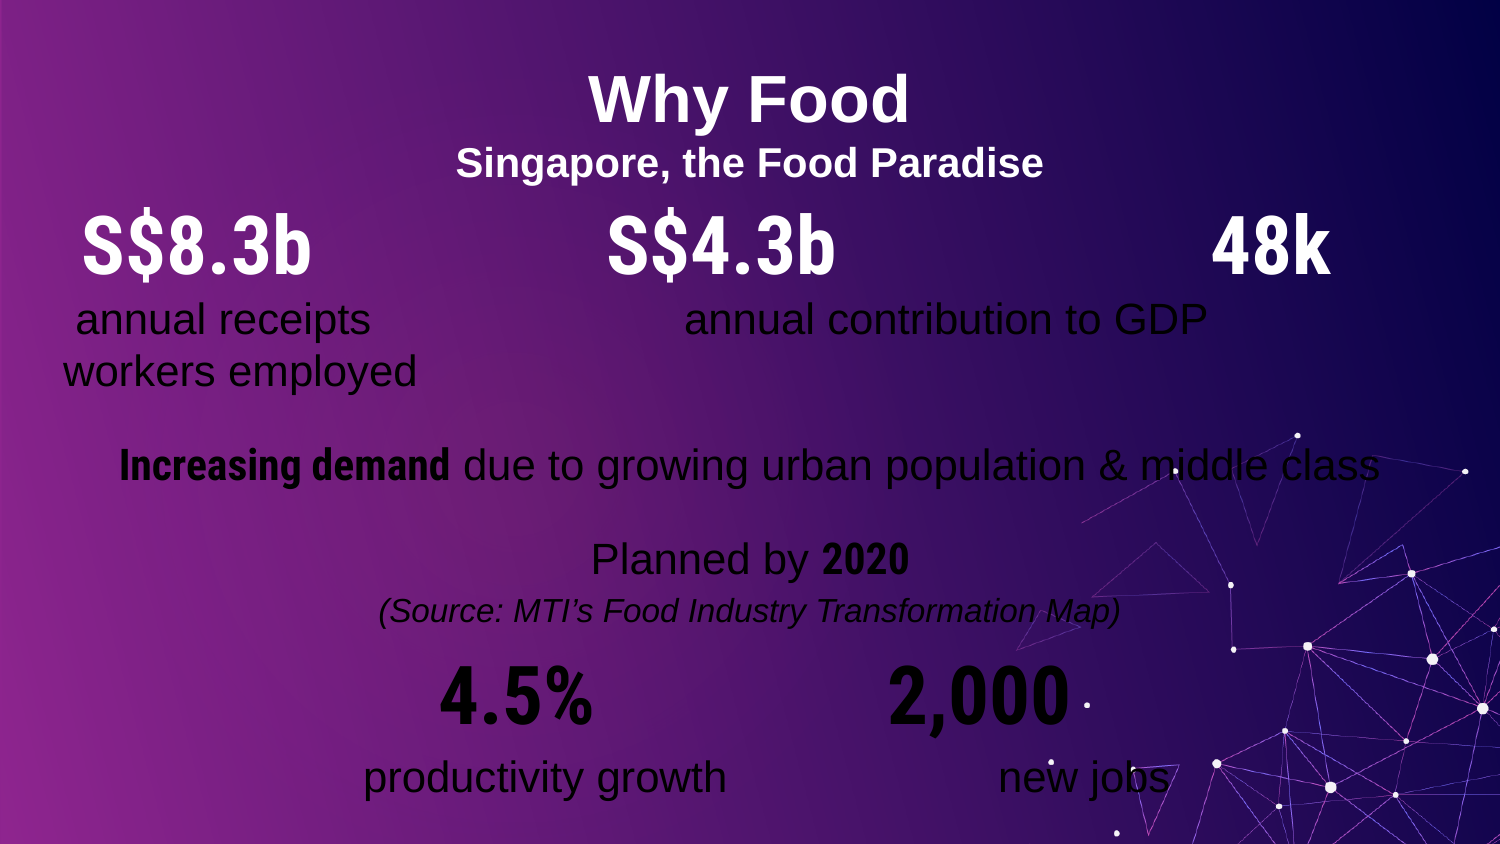

# Why Food
Singapore, the Food Paradise
 S$8.3b	             S$4.3b 	           48k
 annual receipts	              annual contribution to GDP	           workers employed
Increasing demand due to growing urban population & middle class
Planned by 2020
(Source: MTI’s Food Industry Transformation Map)
4.5%		    2,000
productivity growth 	         new jobs